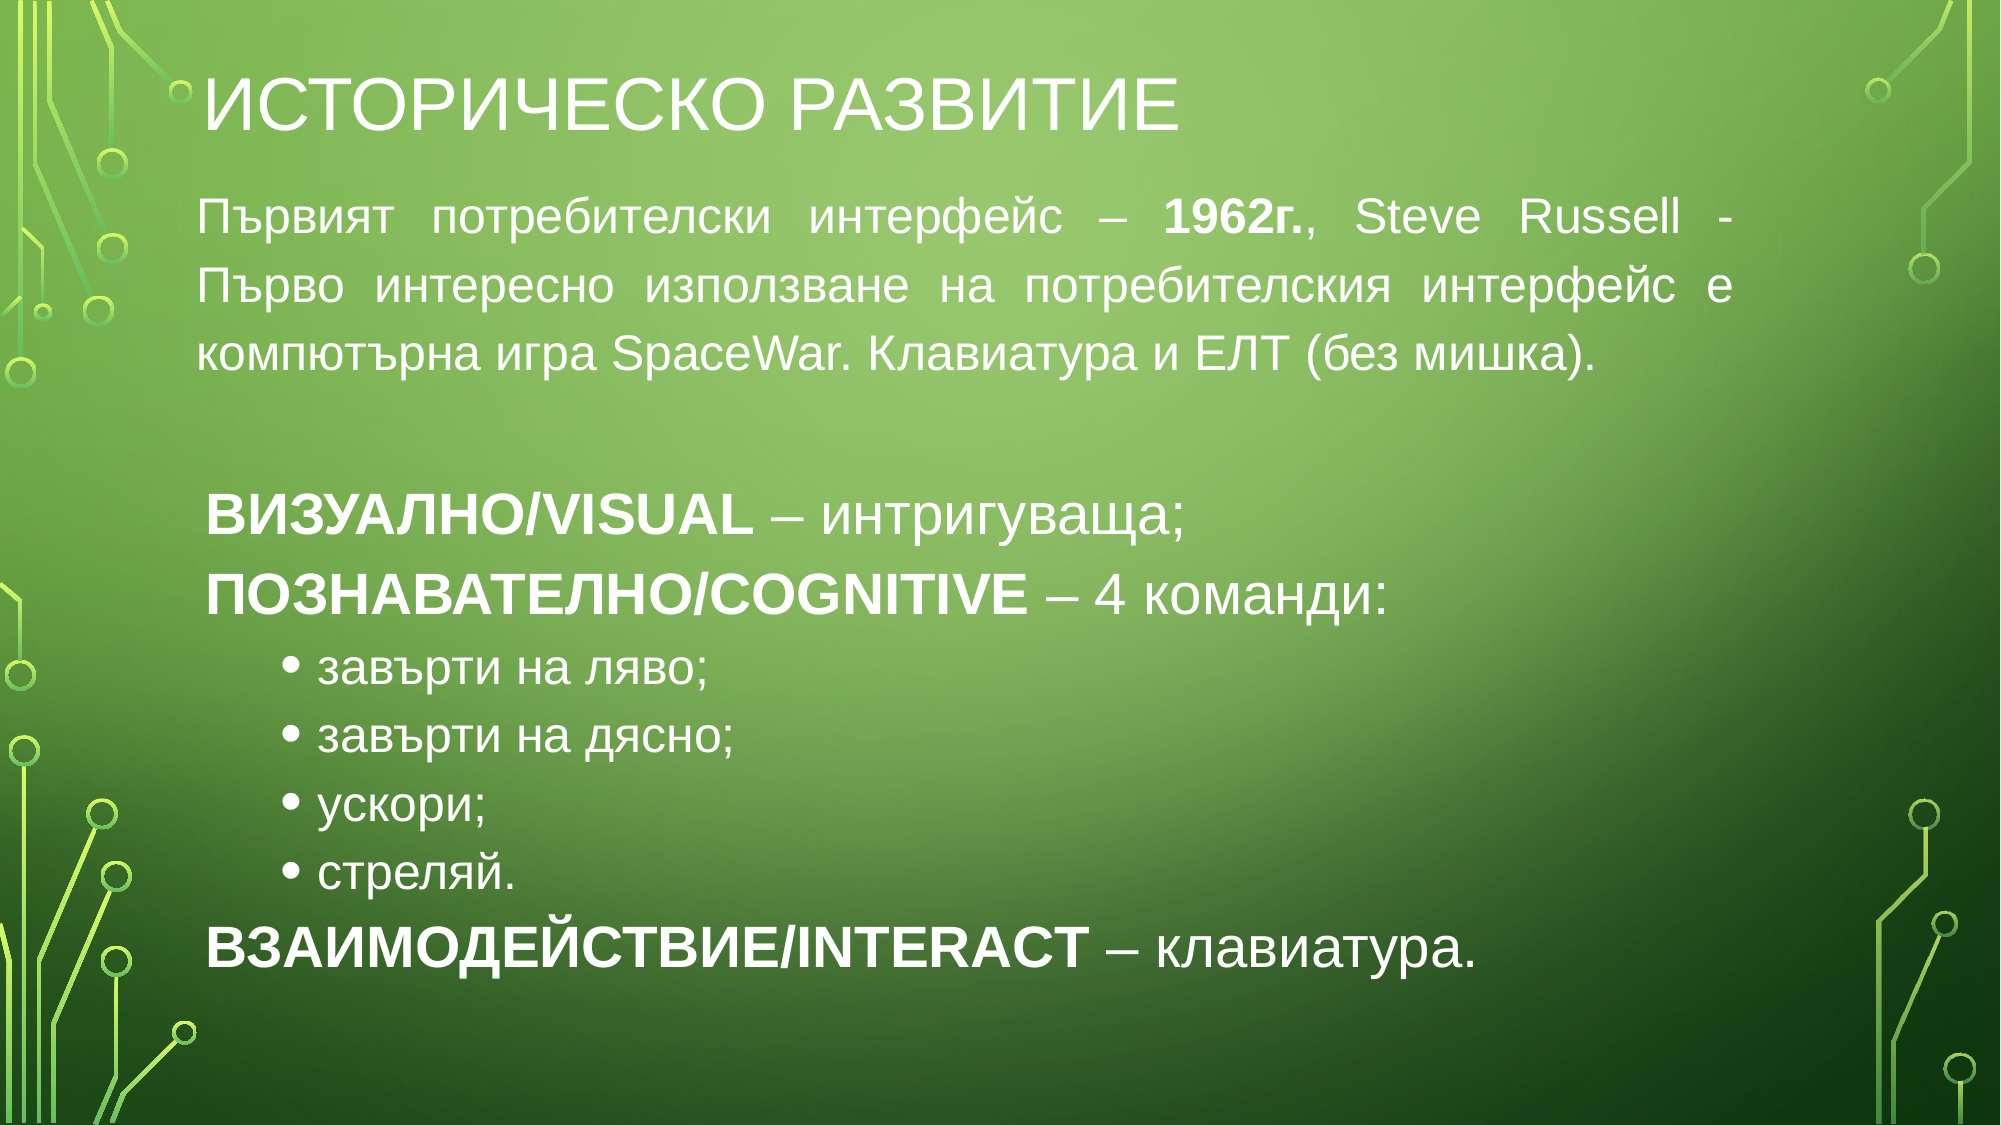

# Историческо развитие
Първият потребителски интерфейс – 1962г., Steve Russell - Първо интересно използване на потребителския интерфейс е компютърна игра SpaceWar. Клавиатура и ЕЛТ (без мишка).
ВИЗУАЛНО/VISUAL – интригуваща;
ПОЗНАВАТЕЛНО/COGNITIVE – 4 команди:
завърти на ляво;
завърти на дясно;
ускори;
стреляй.
ВЗАИМОДЕЙСТВИЕ/INTERACT – клавиатура.